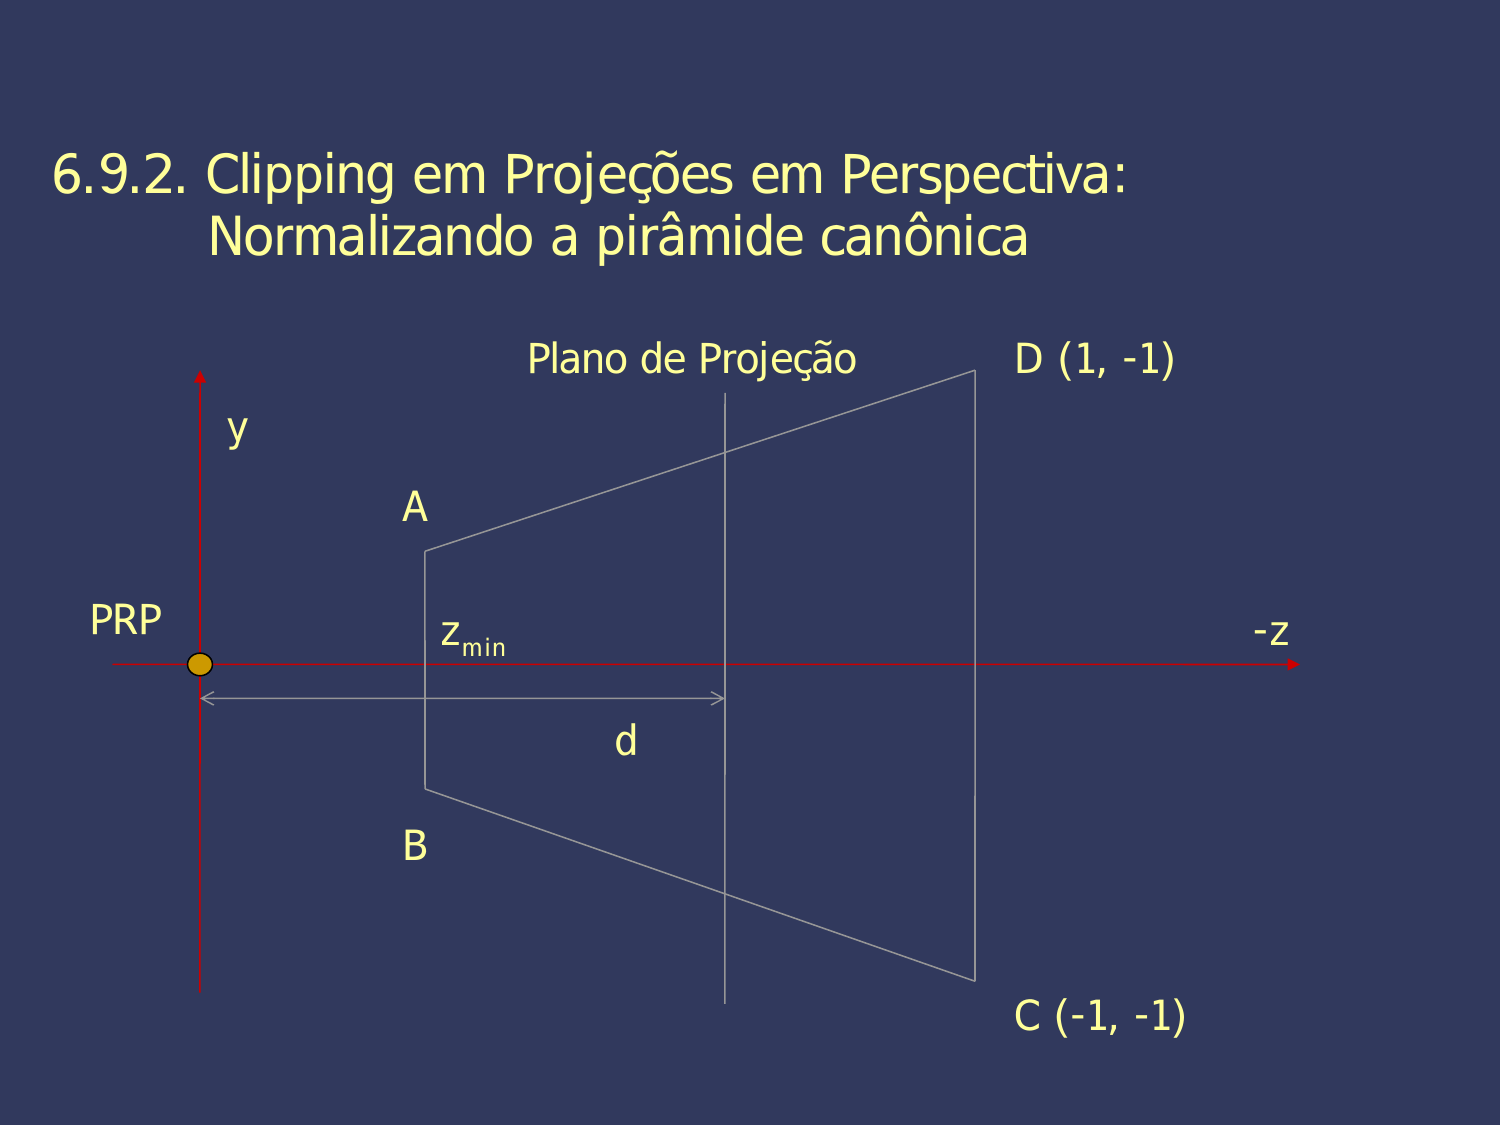

6.9.2. Clipping em Projeções em Perspectiva: Normalizando a pirâmide canônica
Plano de Projeção
D (1, -1)

y

A

PRP
zmin
-z

d

B
C (-1, -1)